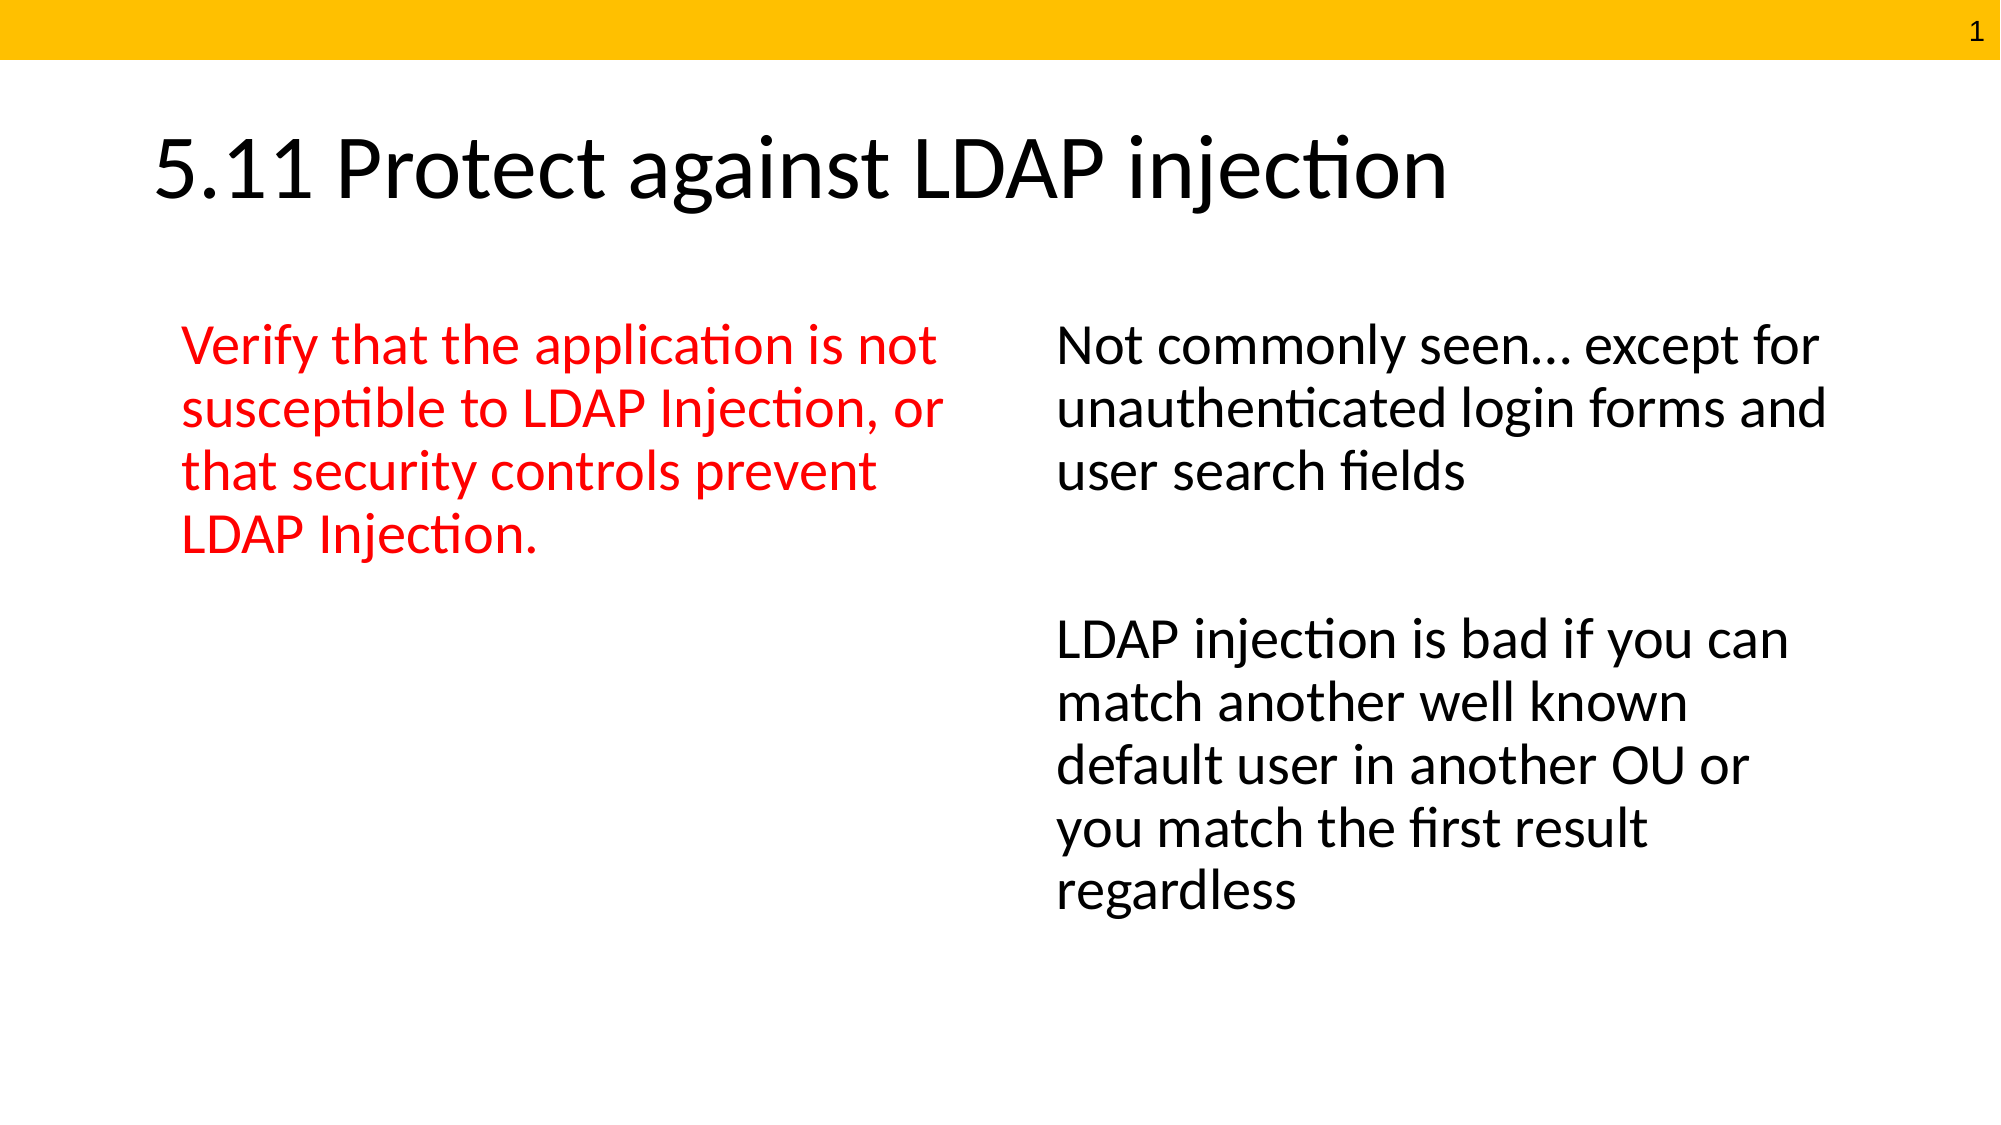

# 5.11 Protect against LDAP injection
Verify that the application is not susceptible to LDAP Injection, or that security controls prevent LDAP Injection.

Not commonly seen… except for unauthenticated login forms and user search fields

LDAP injection is bad if you can match another well known default user in another OU or you match the first result regardless